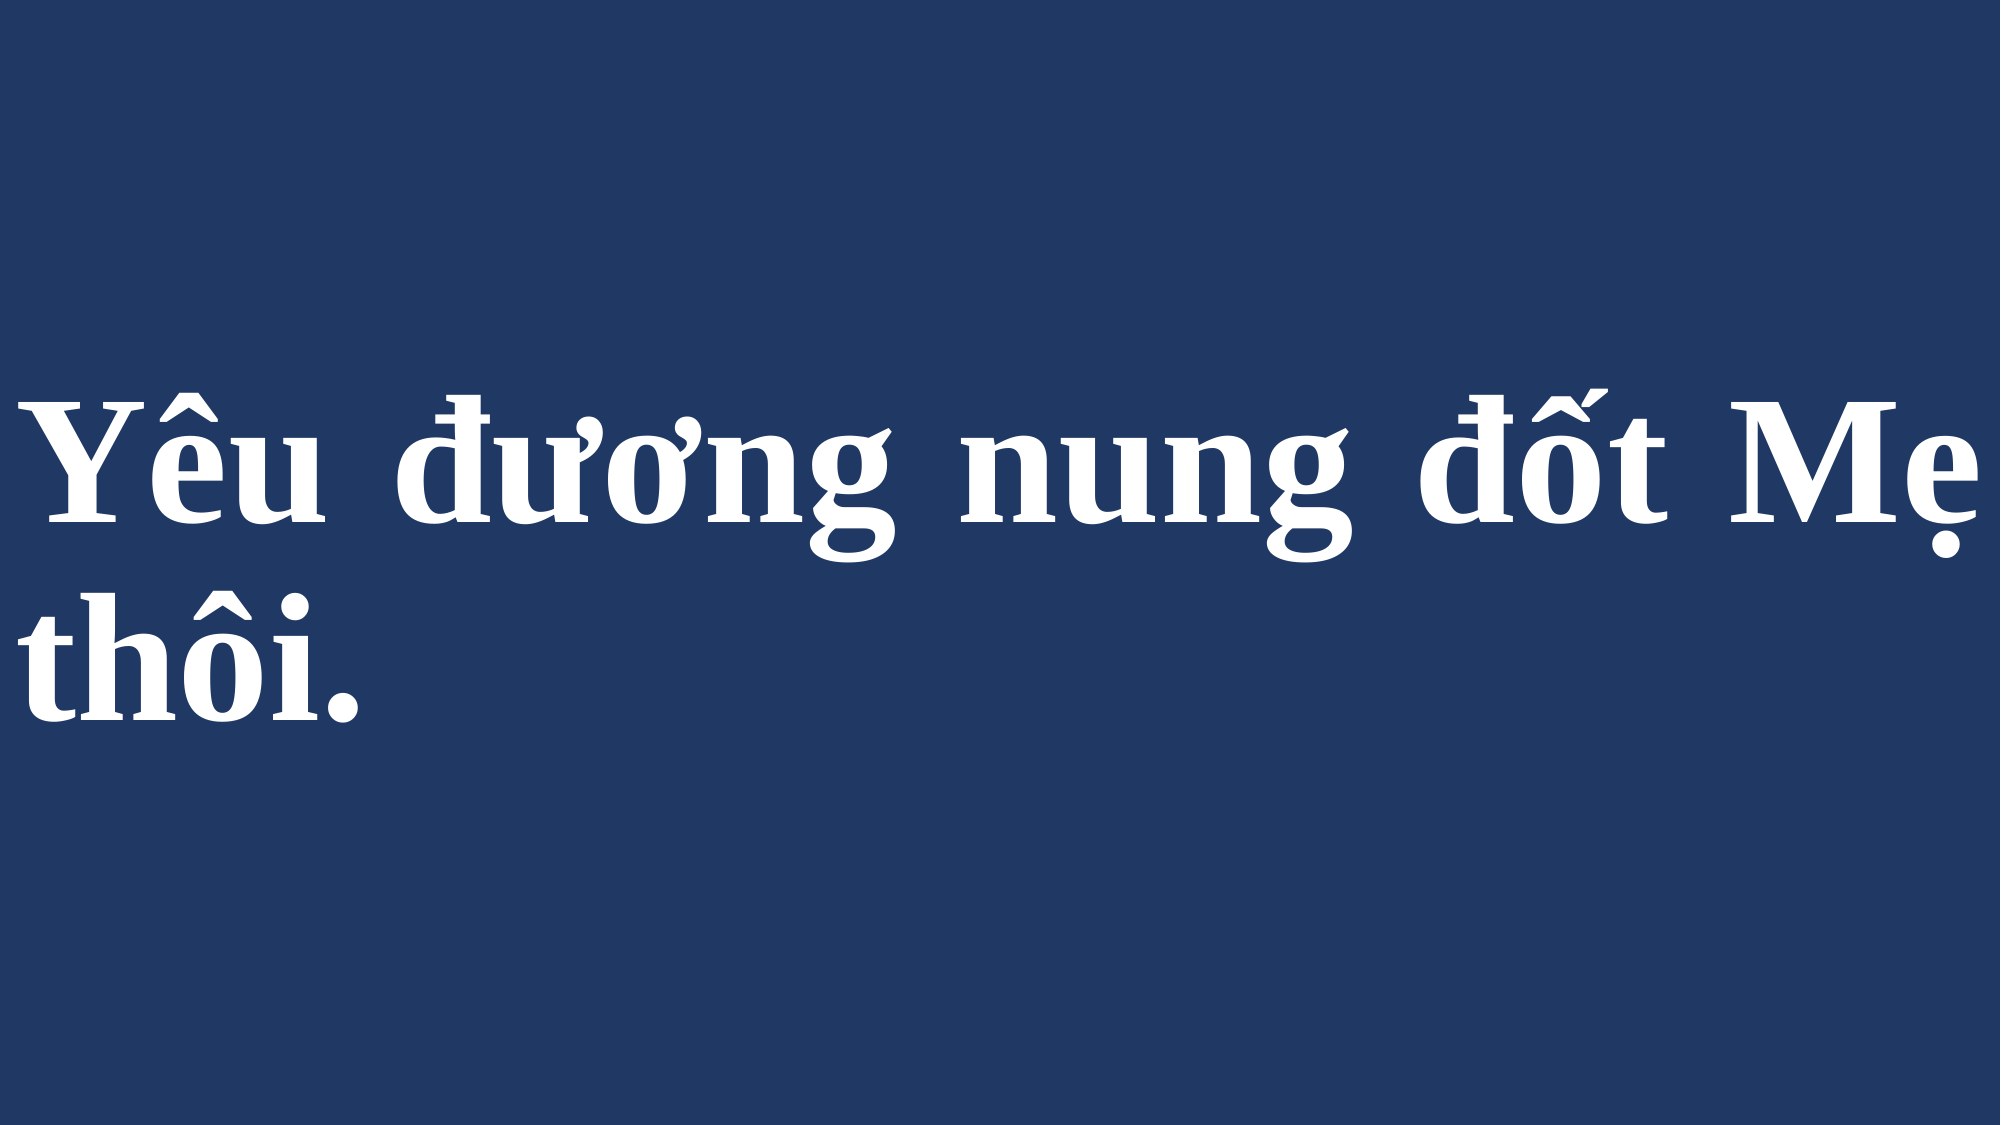

# Yêu đương nung đốt Mẹ thôi.